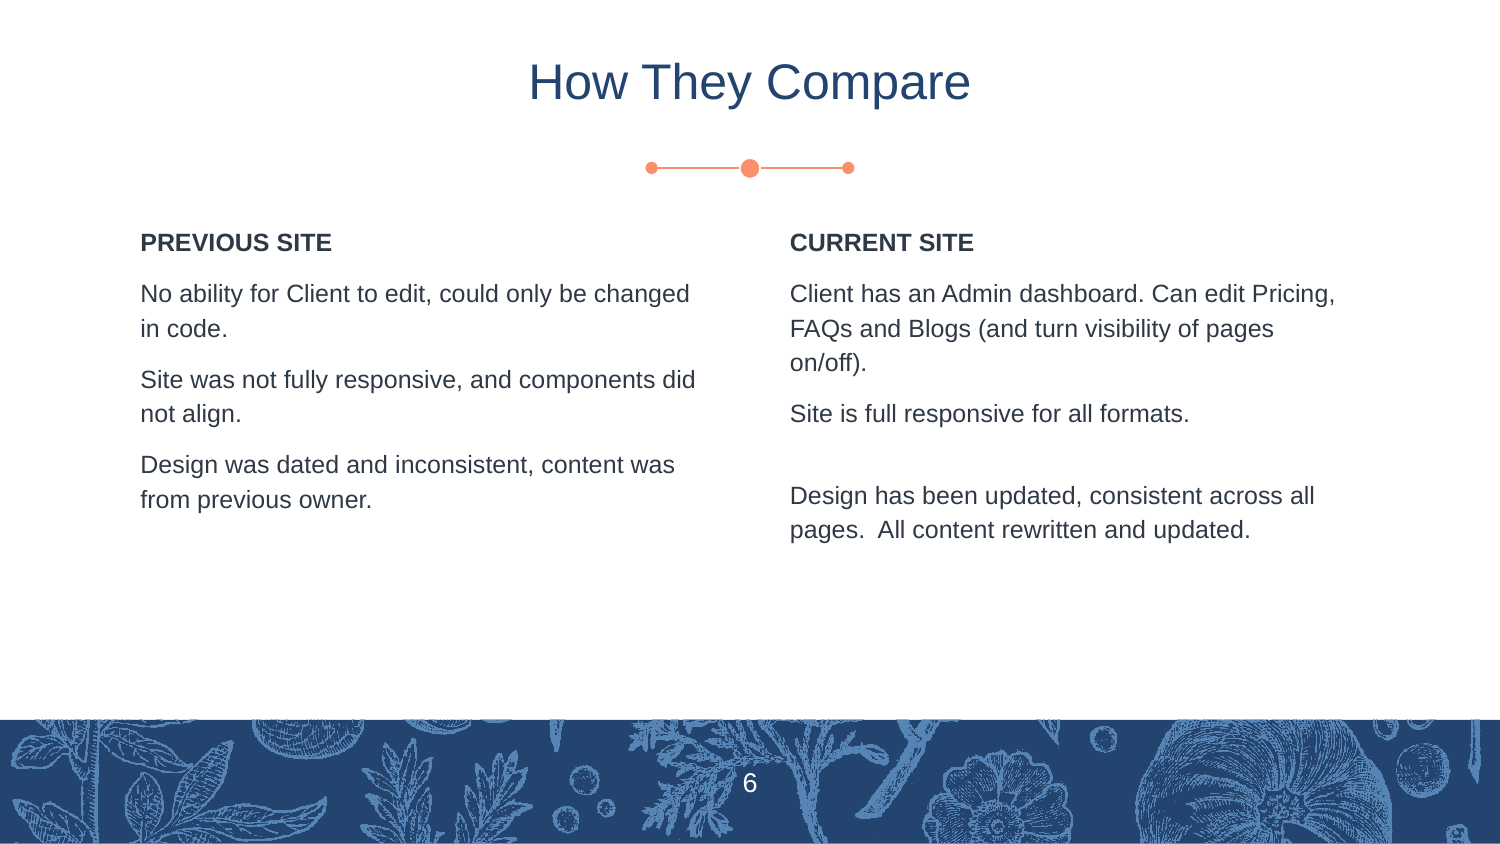

# How They Compare
PREVIOUS SITE
No ability for Client to edit, could only be changed in code.
Site was not fully responsive, and components did not align.
Design was dated and inconsistent, content was from previous owner.
CURRENT SITE
Client has an Admin dashboard. Can edit Pricing, FAQs and Blogs (and turn visibility of pages on/off).
Site is full responsive for all formats.

Design has been updated, consistent across all pages.  All content rewritten and updated.
6